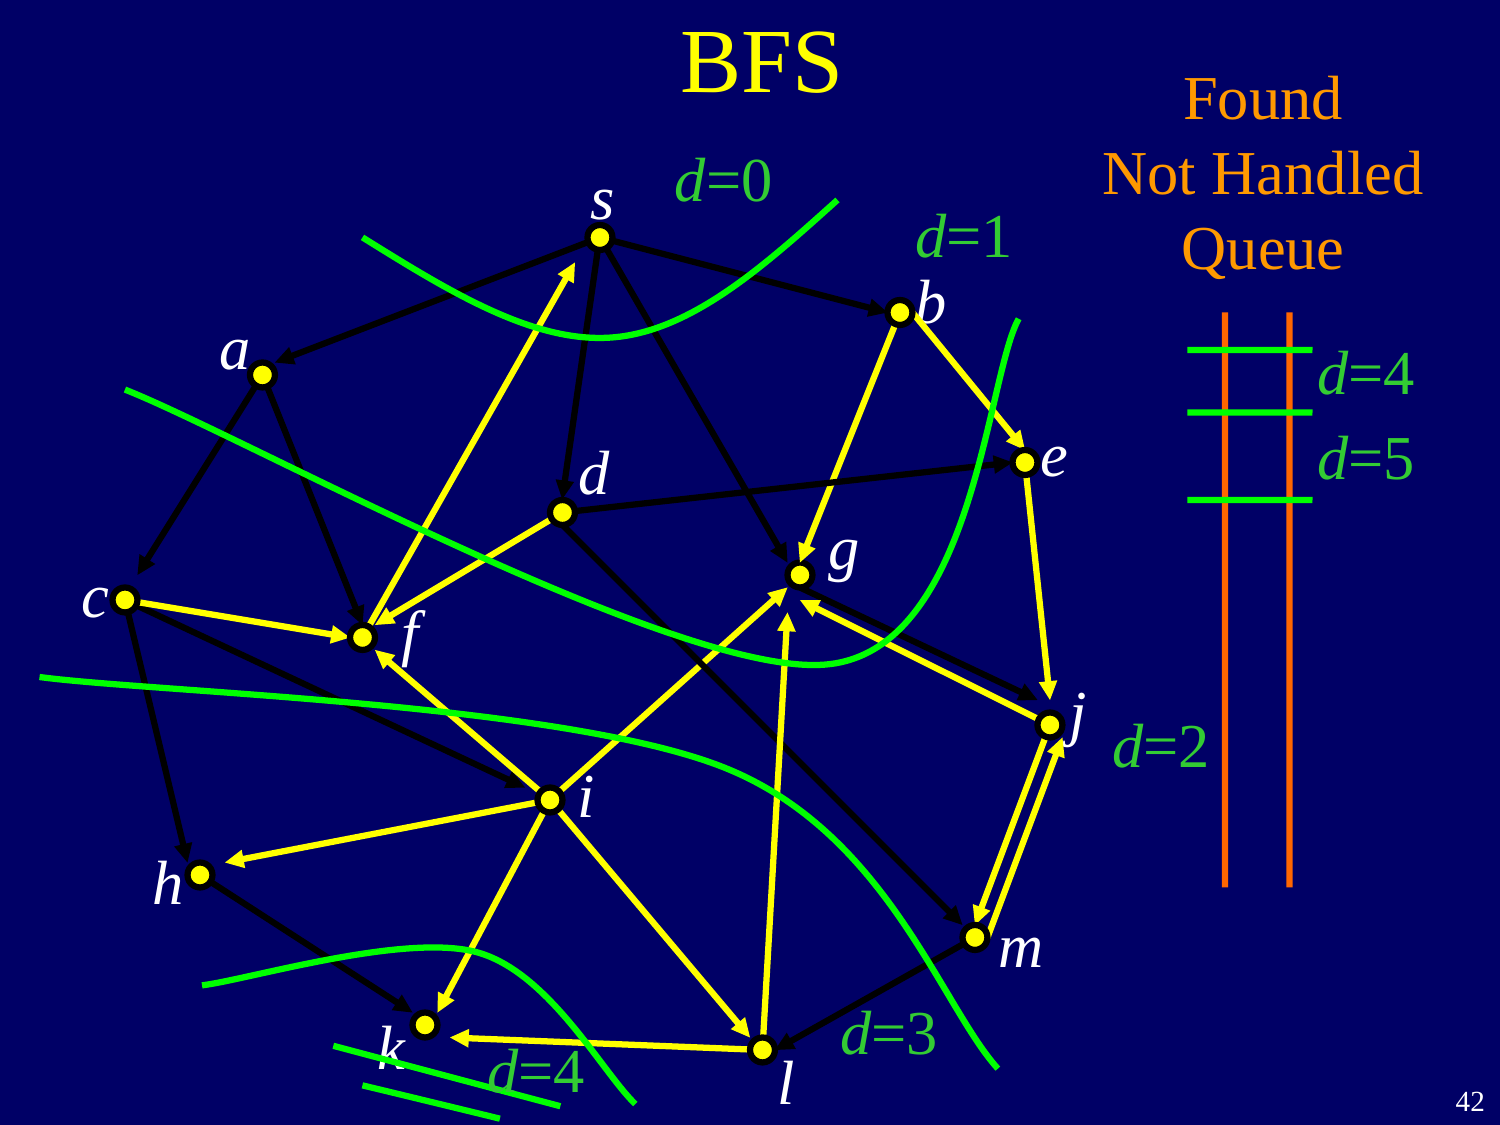

# BFS
Found
Not Handled
Queue
d=0
s
d=1

b

a

d=4

e
d=5

d

g

c

f

j

d=2

i

h

m

d=3
k

d=4
l